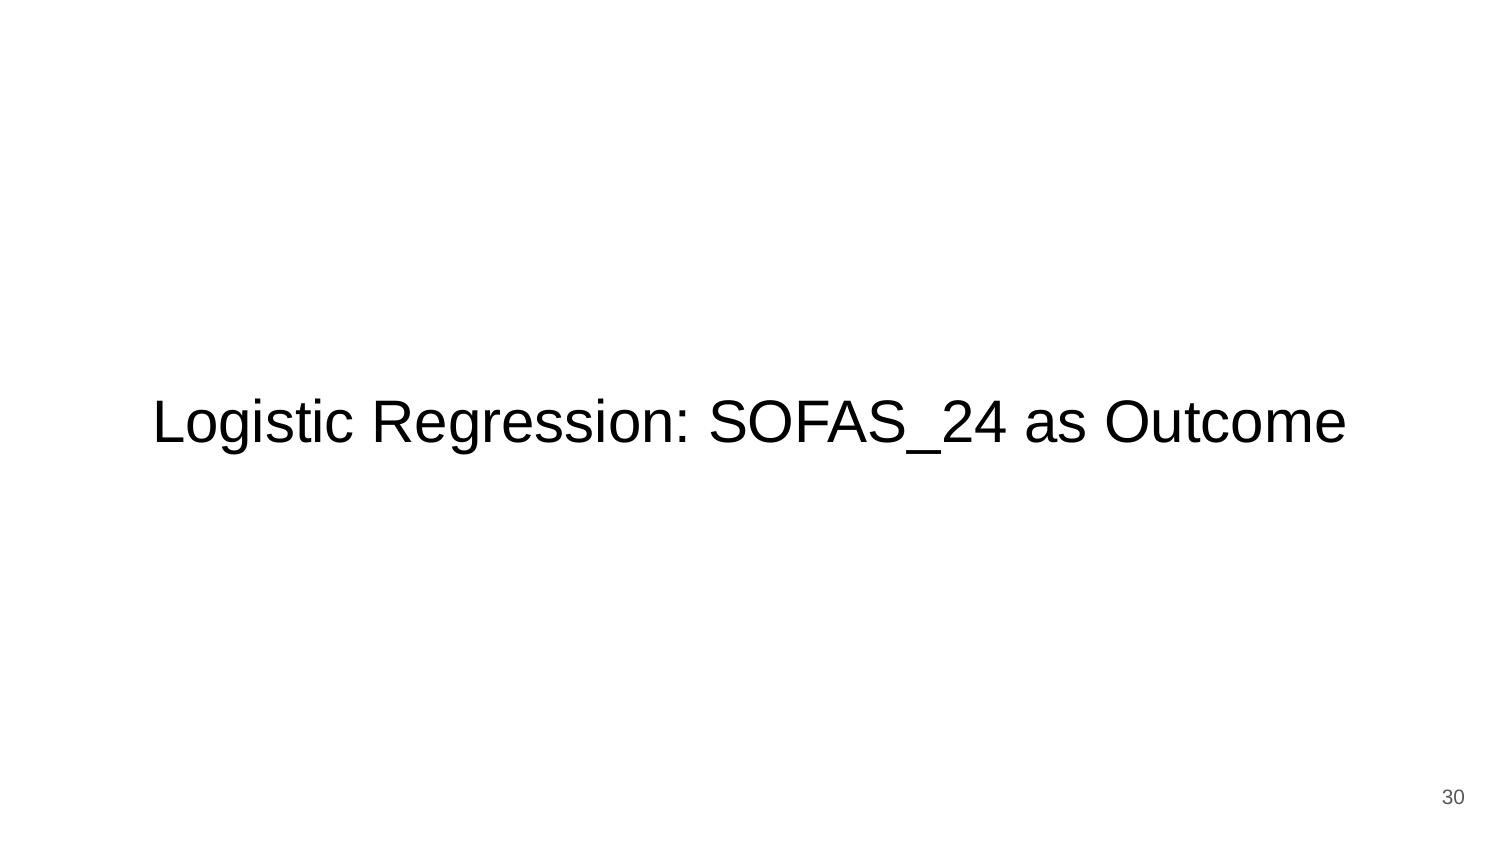

# Logistic Regression: SOFAS_24 as Outcome
30